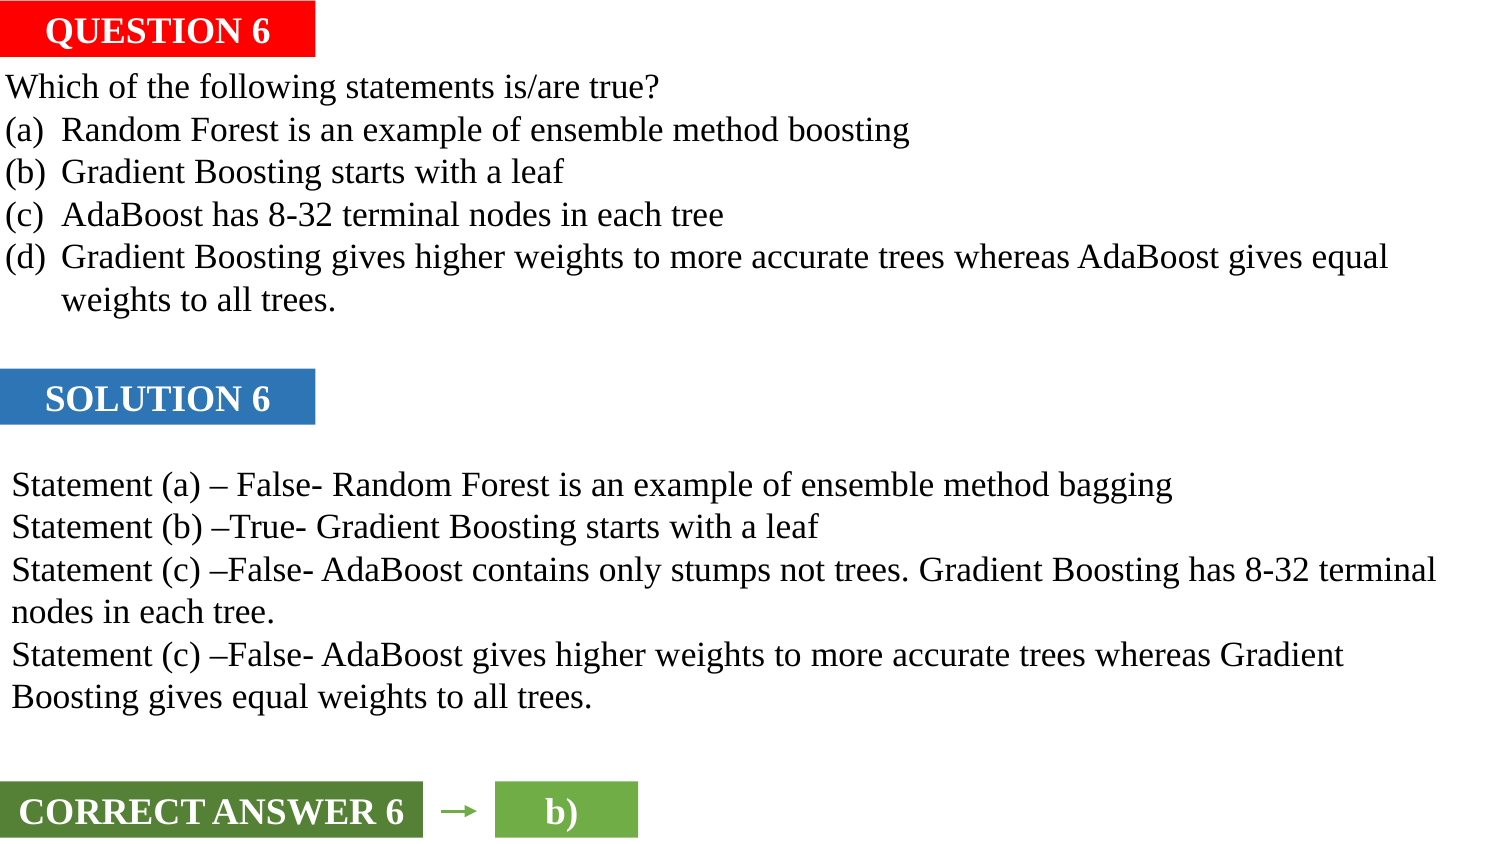

QUESTION 6
Which of the following statements is/are true?
Random Forest is an example of ensemble method boosting
Gradient Boosting starts with a leaf
AdaBoost has 8-32 terminal nodes in each tree
Gradient Boosting gives higher weights to more accurate trees whereas AdaBoost gives equal weights to all trees.
SOLUTION 6
Statement (a) – False- Random Forest is an example of ensemble method bagging
Statement (b) –True- Gradient Boosting starts with a leaf
Statement (c) –False- AdaBoost contains only stumps not trees. Gradient Boosting has 8-32 terminal nodes in each tree.
Statement (c) –False- AdaBoost gives higher weights to more accurate trees whereas Gradient Boosting gives equal weights to all trees.
CORRECT ANSWER 6
b)